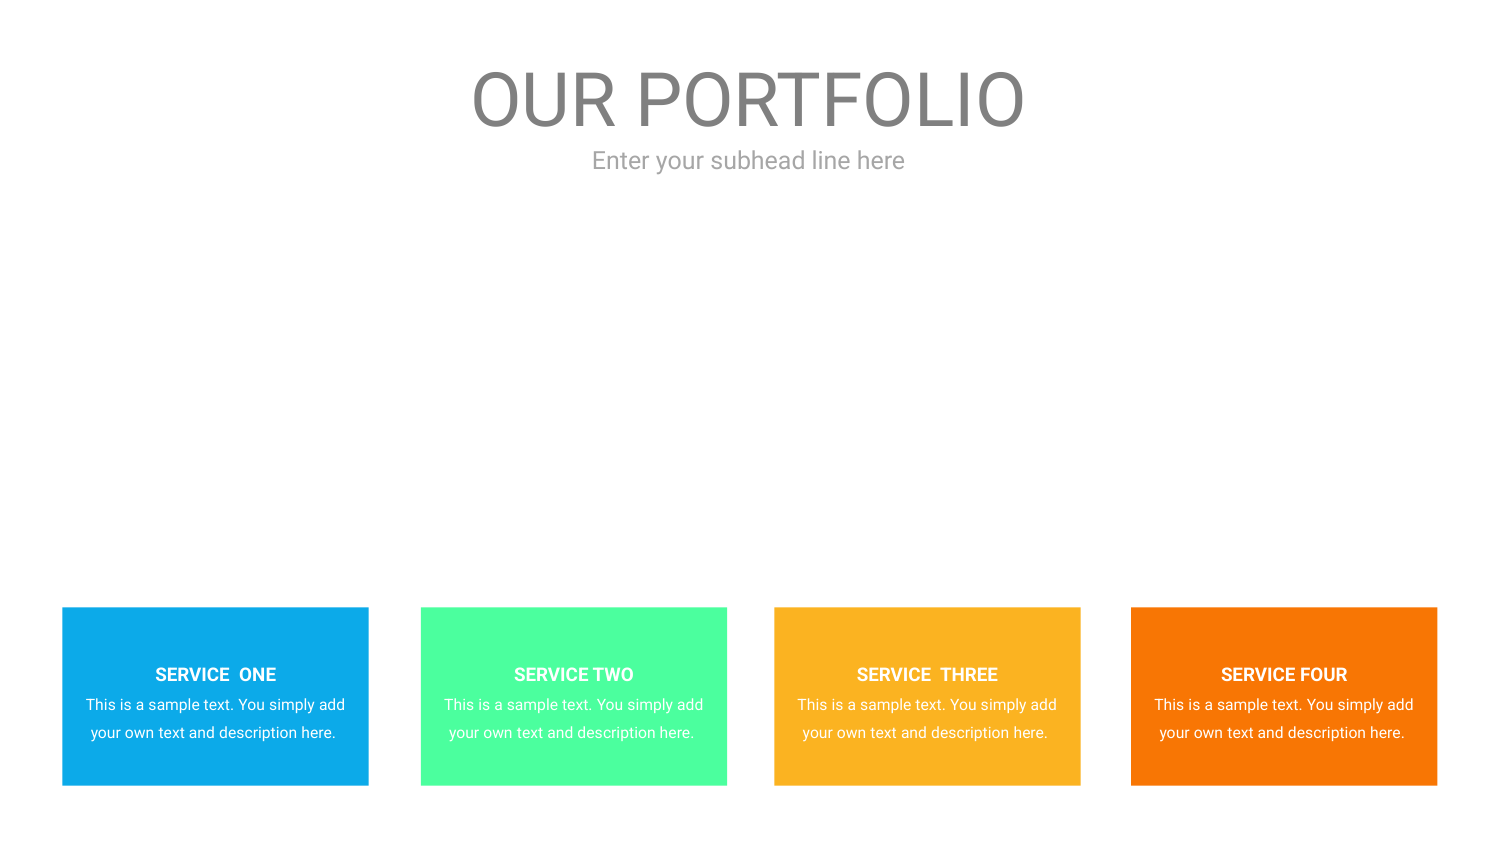

# OUR PORTFOLIO
Enter your subhead line here

SERVICE  ONE
This is a sample text. You simply add your own text and description here.
SERVICE TWO
This is a sample text. You simply add your own text and description here.
SERVICE  THREE
This is a sample text. You simply add your own text and description here.
SERVICE FOUR
This is a sample text. You simply add your own text and description here.